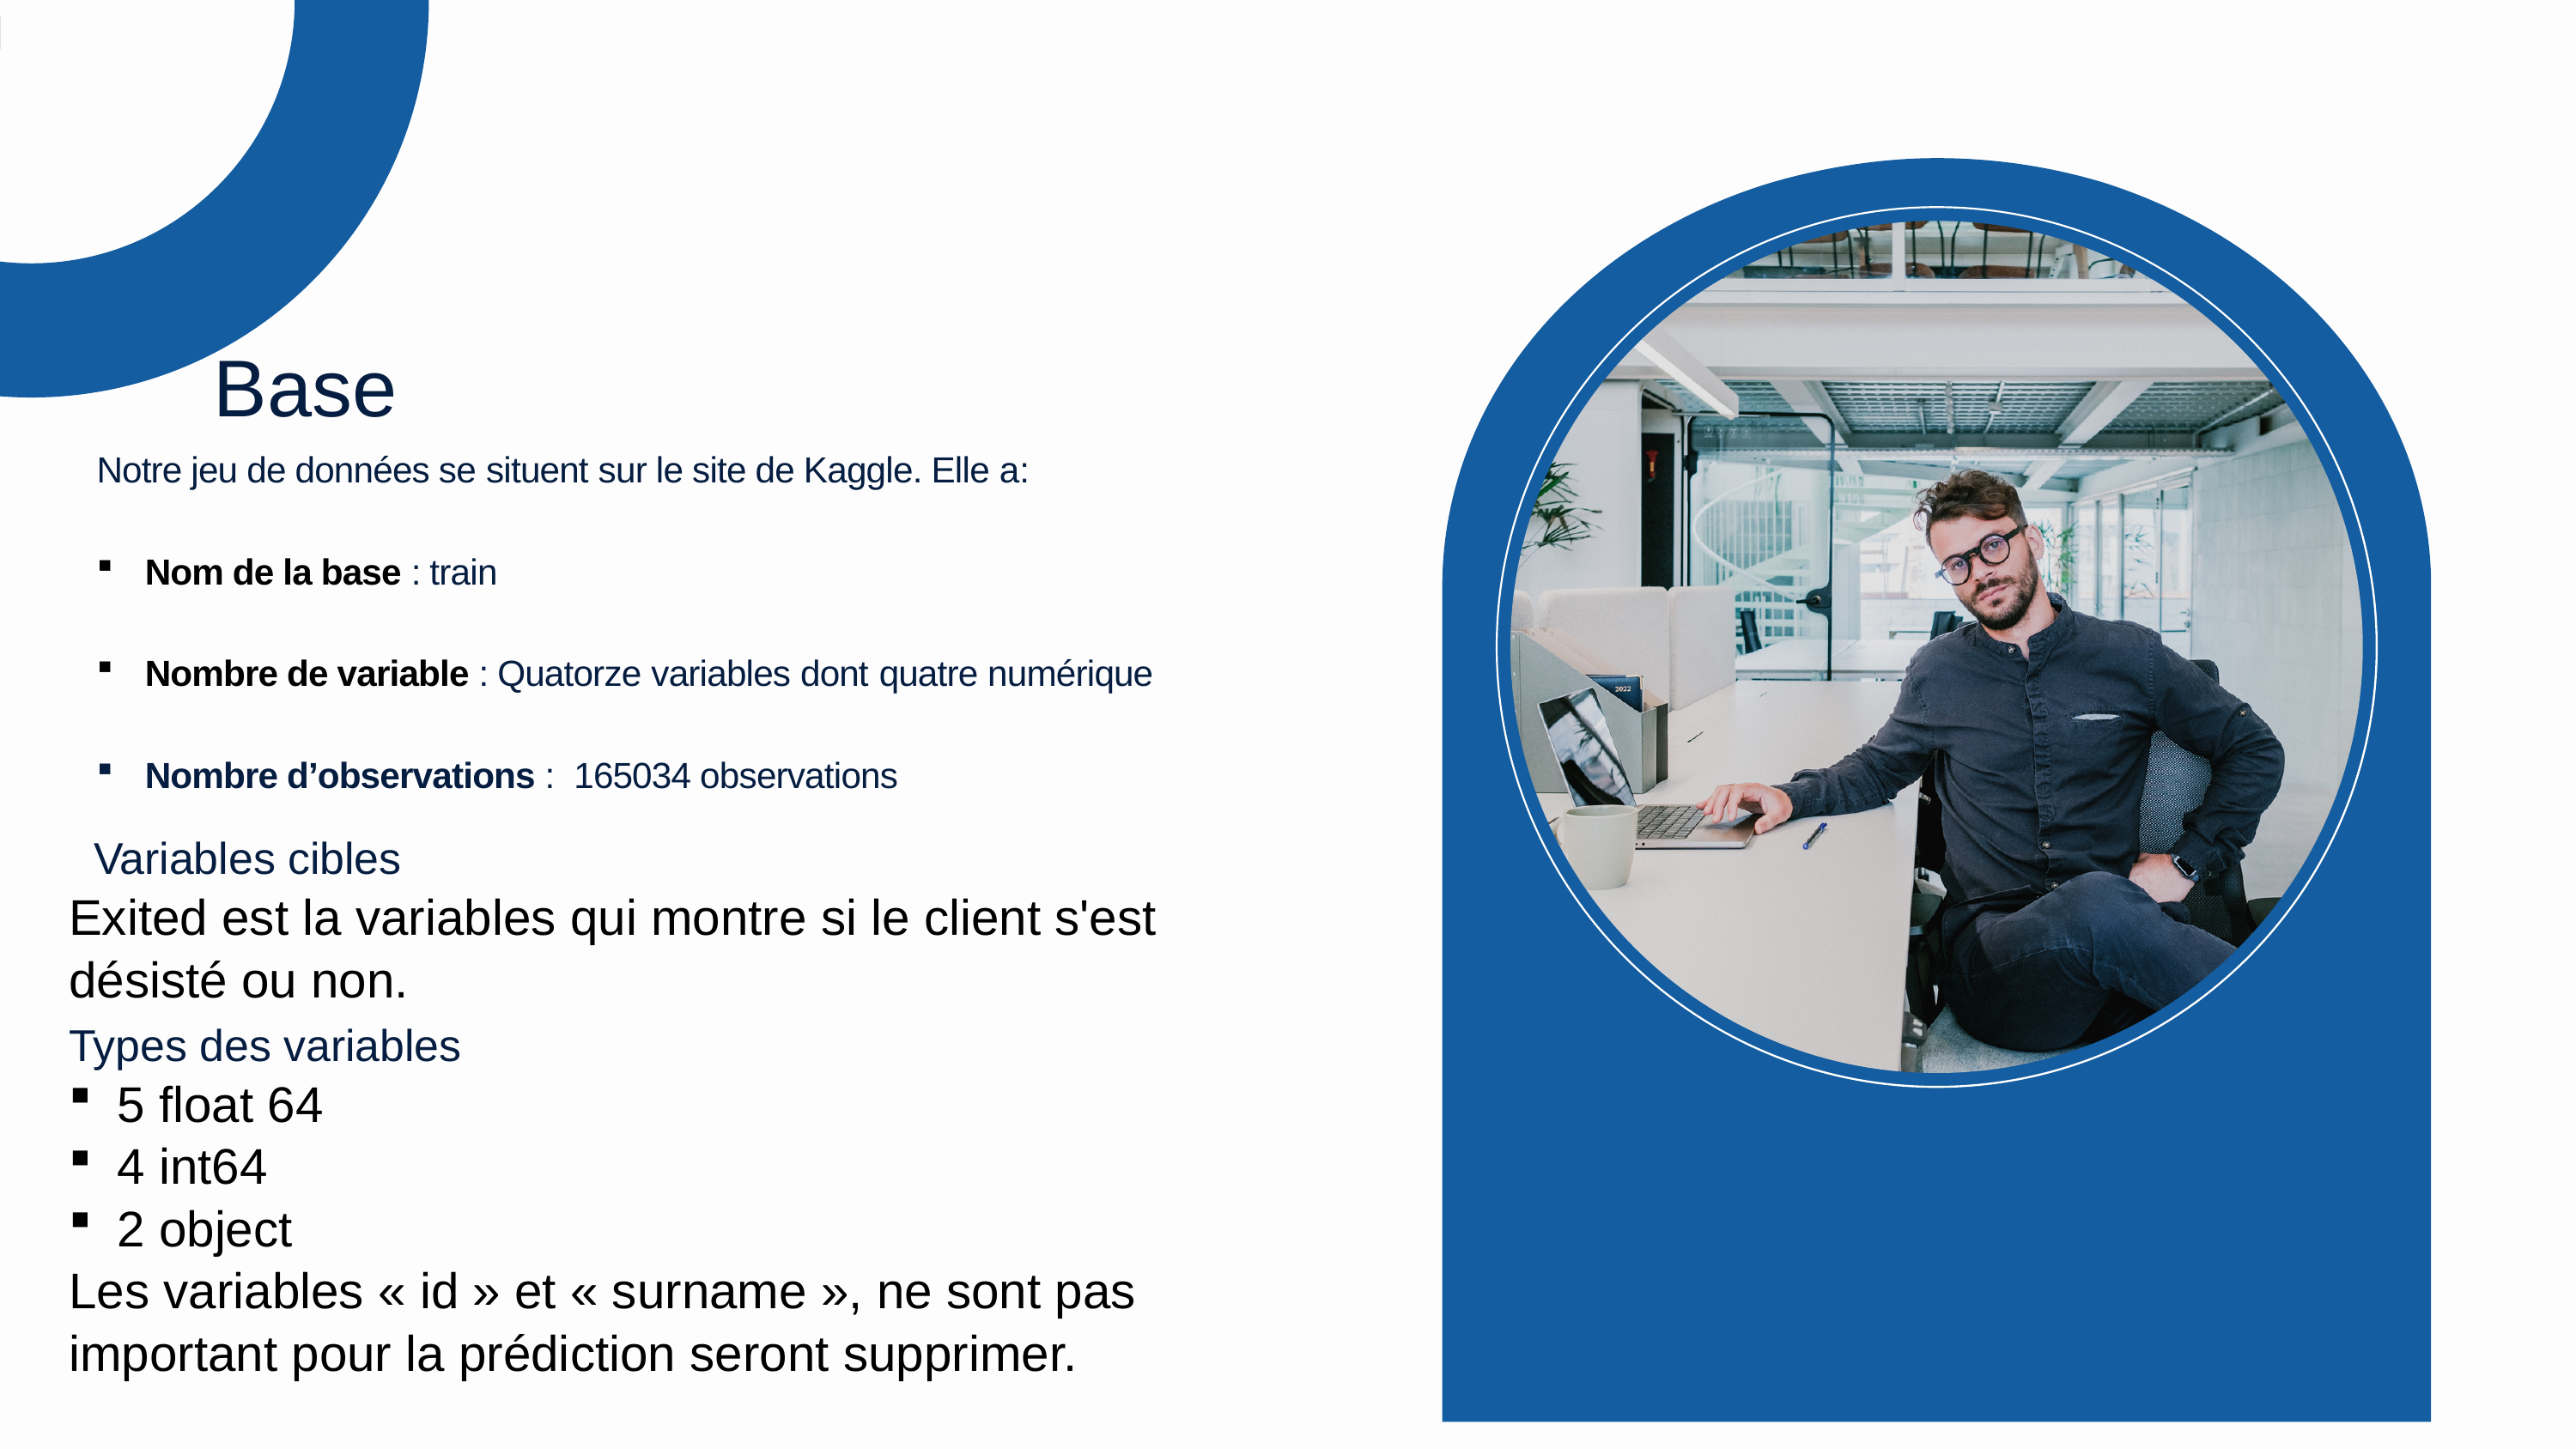

Base
Notre jeu de données se situent sur le site de Kaggle. Elle a:

Nom de la base : train

Nombre de variable : Quatorze variables dont quatre numérique

Nombre d’observations :  165034 observations

  Variables cibles
Exited est la variables qui montre si le client s'est désisté ou non.
Types des variables
5 float 64
4 int64
2 object
Les variables « id » et « surname », ne sont pas important pour la prédiction seront supprimer.